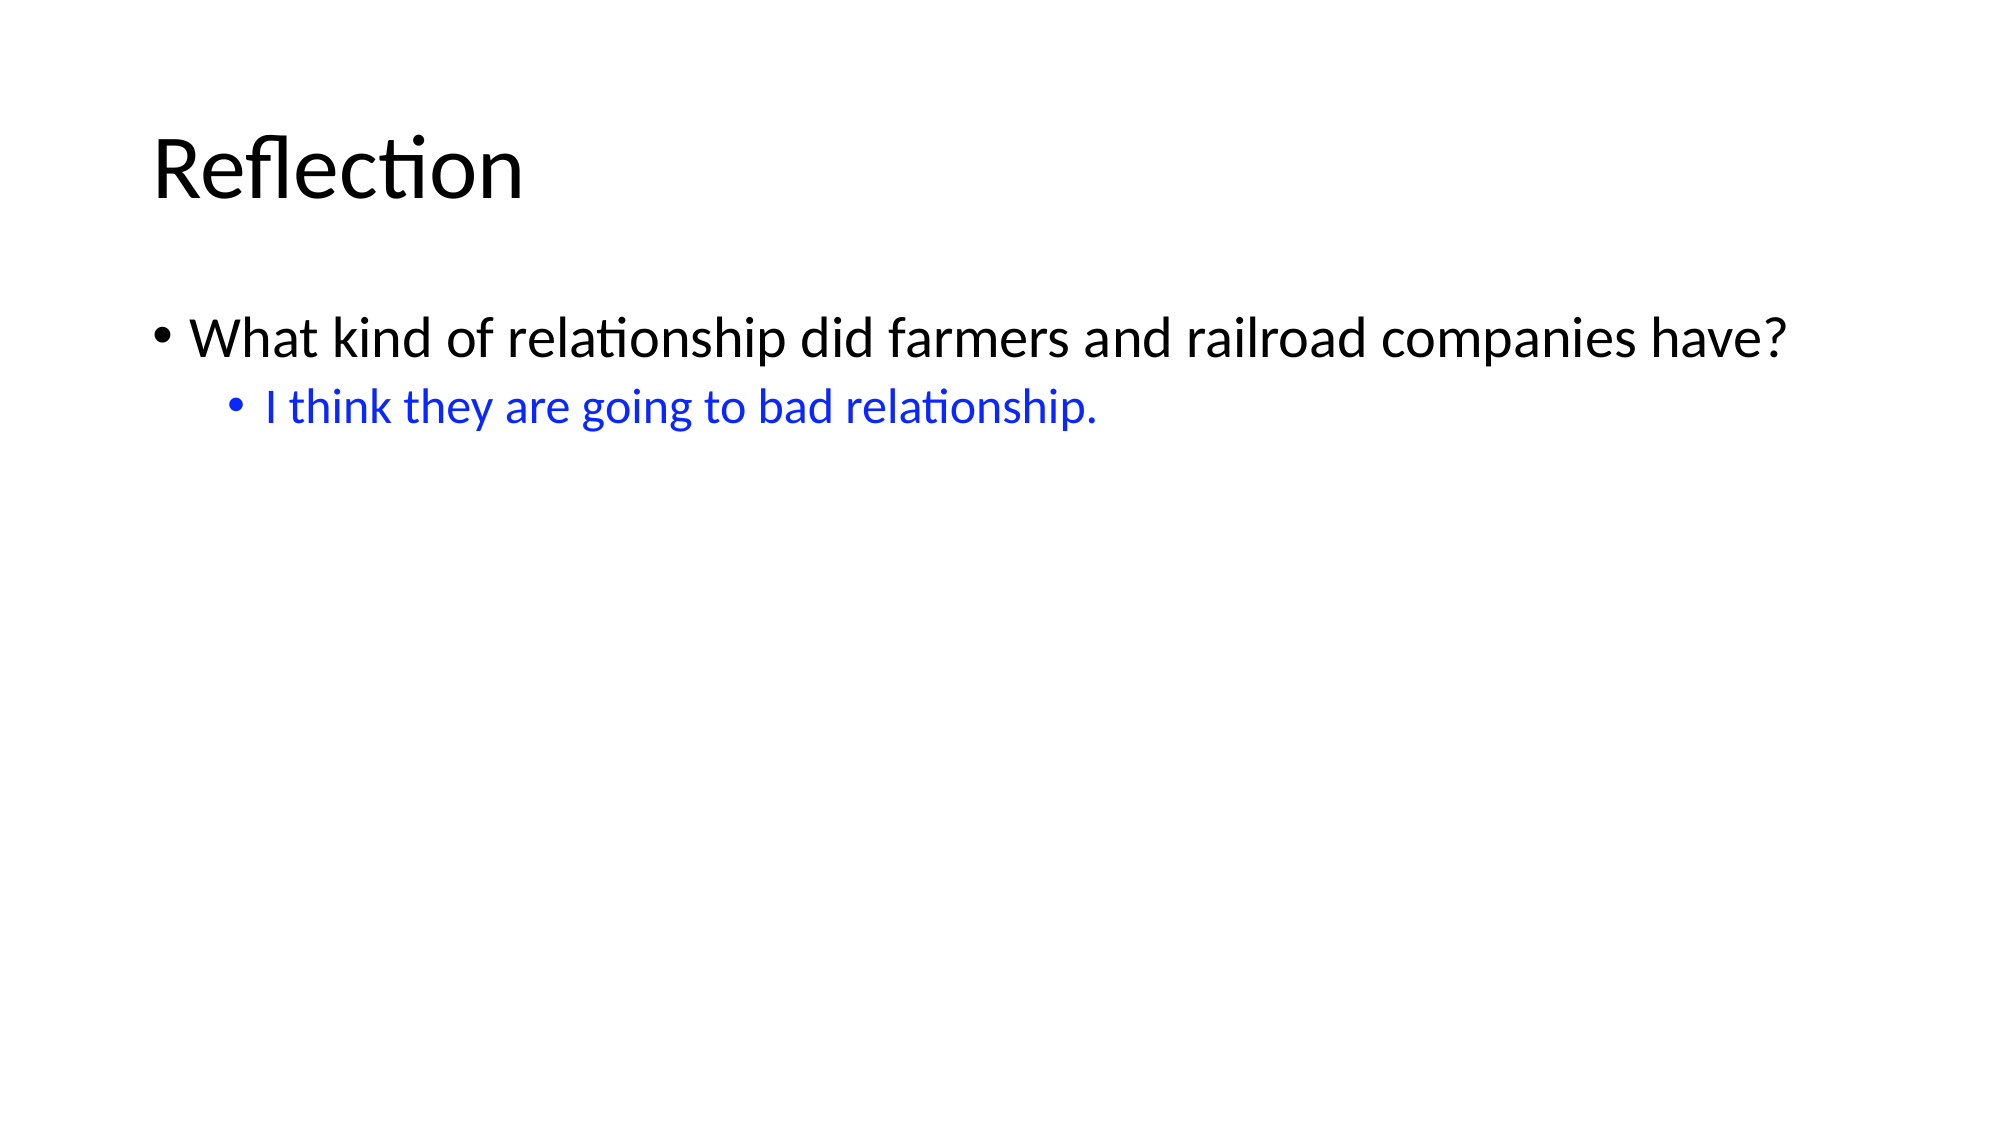

# Reflection
What kind of relationship did farmers and railroad companies have?
I think they are going to bad relationship.